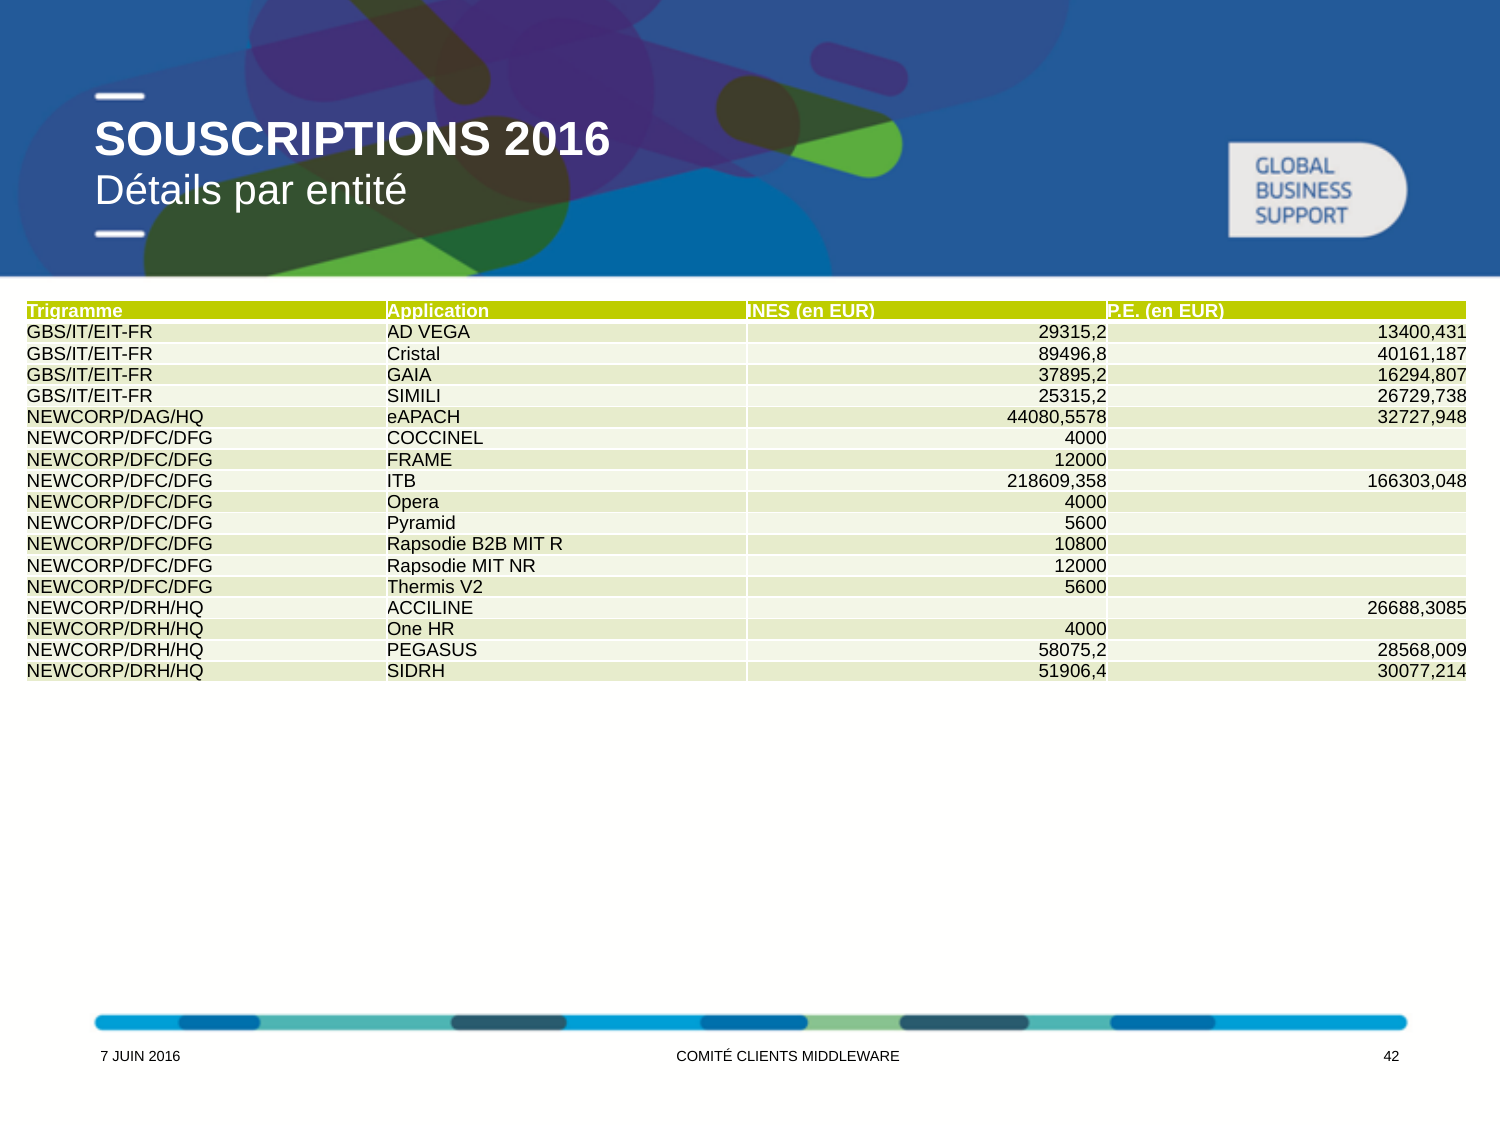

# Souscriptions 2016
Détails par entité
| Trigramme | Application | INES (en EUR) | P.E. (en EUR) |
| --- | --- | --- | --- |
| GBS/IT/EIT-FR | AD VEGA | 29315,2 | 13400,431 |
| GBS/IT/EIT-FR | Cristal | 89496,8 | 40161,187 |
| GBS/IT/EIT-FR | GAIA | 37895,2 | 16294,807 |
| GBS/IT/EIT-FR | SIMILI | 25315,2 | 26729,738 |
| NEWCORP/DAG/HQ | eAPACH | 44080,5578 | 32727,948 |
| NEWCORP/DFC/DFG | COCCINEL | 4000 |  |
| NEWCORP/DFC/DFG | FRAME | 12000 |  |
| NEWCORP/DFC/DFG | ITB | 218609,358 | 166303,048 |
| NEWCORP/DFC/DFG | Opera | 4000 |  |
| NEWCORP/DFC/DFG | Pyramid | 5600 |  |
| NEWCORP/DFC/DFG | Rapsodie B2B MIT R | 10800 |  |
| NEWCORP/DFC/DFG | Rapsodie MIT NR | 12000 |  |
| NEWCORP/DFC/DFG | Thermis V2 | 5600 |  |
| NEWCORP/DRH/HQ | ACCILINE |  | 26688,3085 |
| NEWCORP/DRH/HQ | One HR | 4000 |  |
| NEWCORP/DRH/HQ | PEGASUS | 58075,2 | 28568,009 |
| NEWCORP/DRH/HQ | SIDRH | 51906,4 | 30077,214 |
7 juin 2016
Comité Clients middleware
42